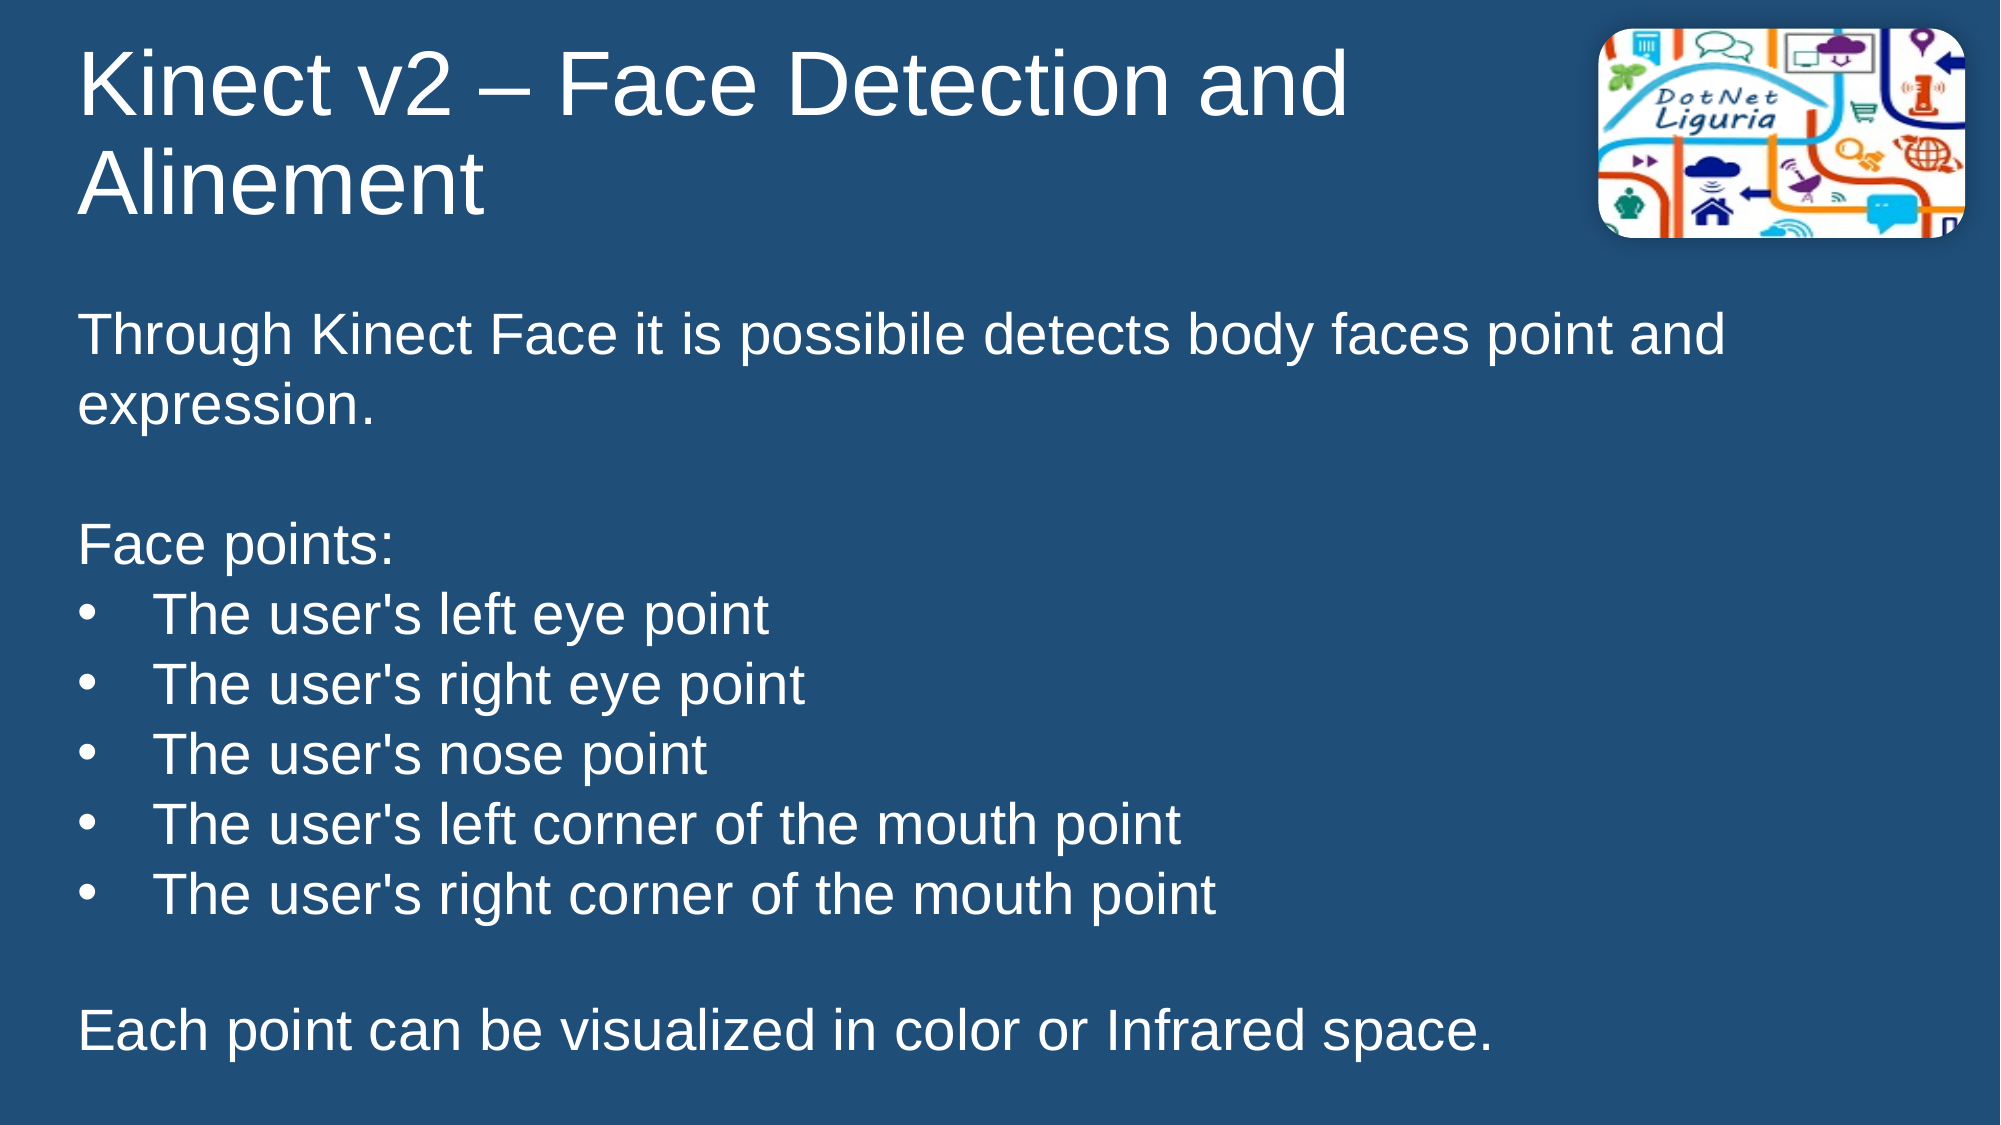

Kinect v2 – Face Detection and Alinement
Through Kinect Face it is possibile detects body faces point and expression.

Face points:
The user's left eye point
The user's right eye point
The user's nose point
The user's left corner of the mouth point
The user's right corner of the mouth point
Each point can be visualized in color or Infrared space.